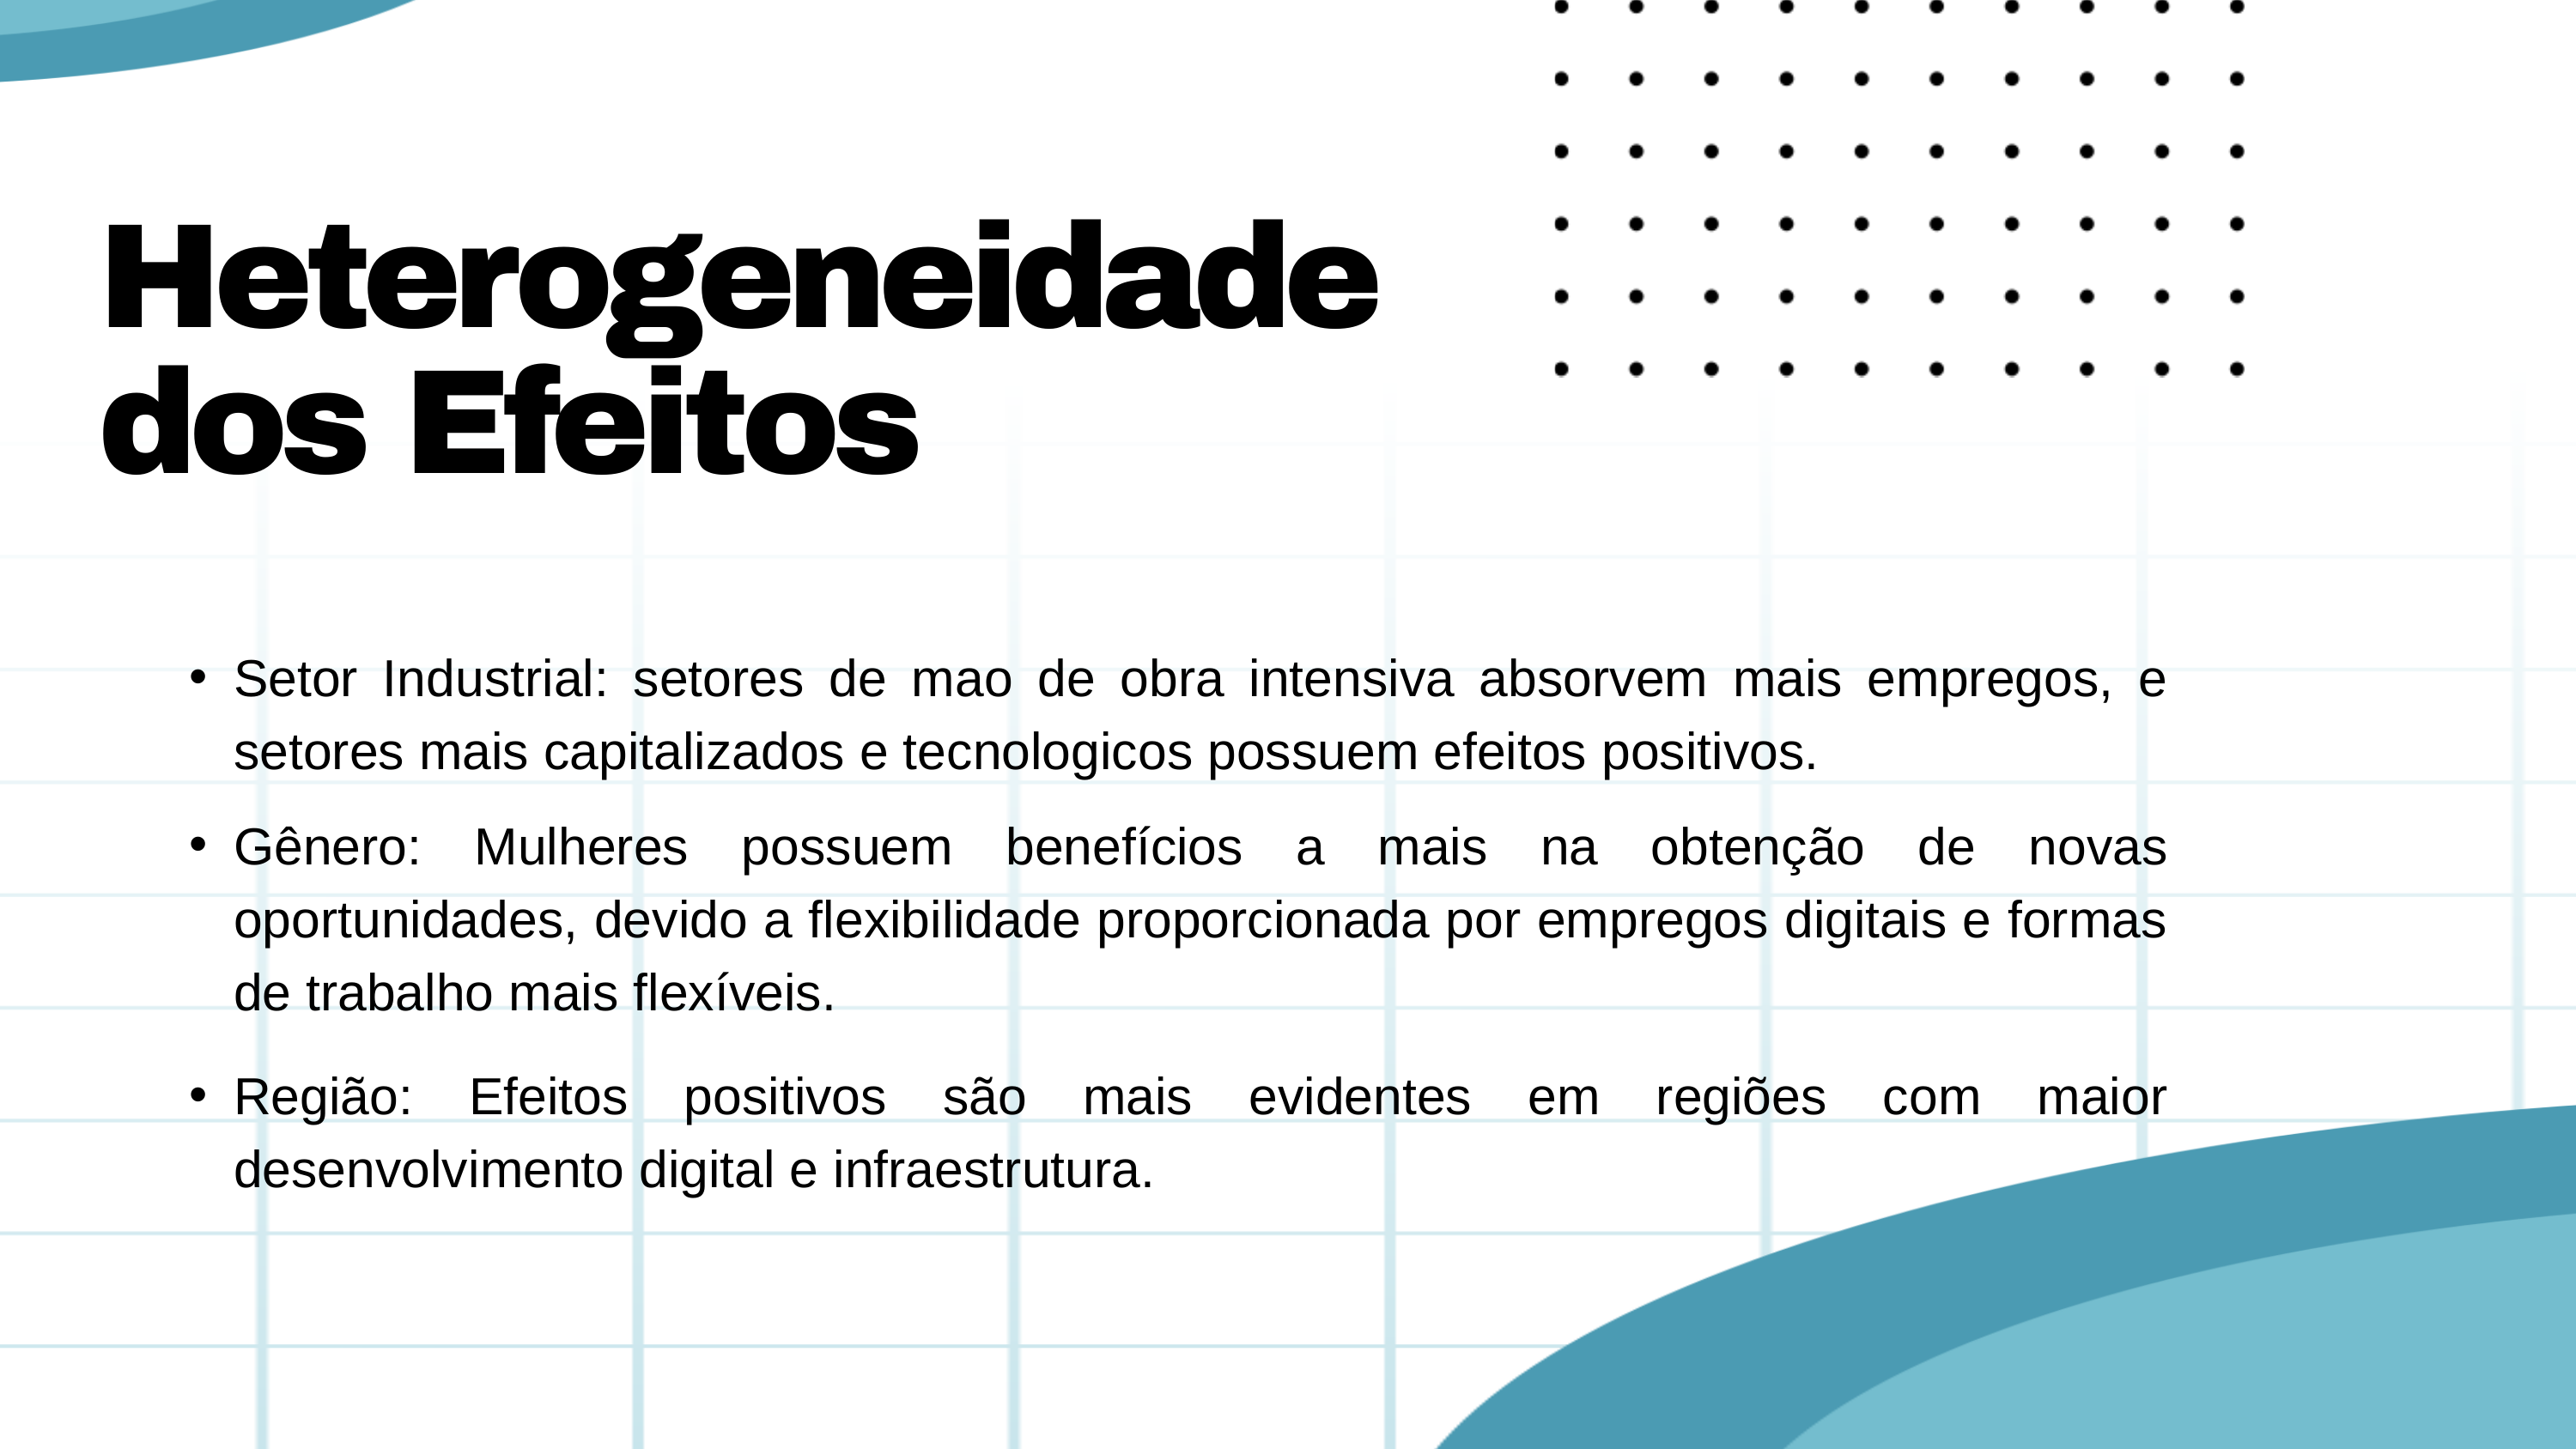

Heterogeneidade dos Efeitos

Setor Industrial: setores de mao de obra intensiva absorvem mais empregos, e setores mais capitalizados e tecnologicos possuem efeitos positivos.

Gênero: Mulheres possuem benefícios a mais na obtenção de novas oportunidades, devido a flexibilidade proporcionada por empregos digitais e formas de trabalho mais flexíveis.
Região: Efeitos positivos são mais evidentes em regiões com maior desenvolvimento digital e infraestrutura.